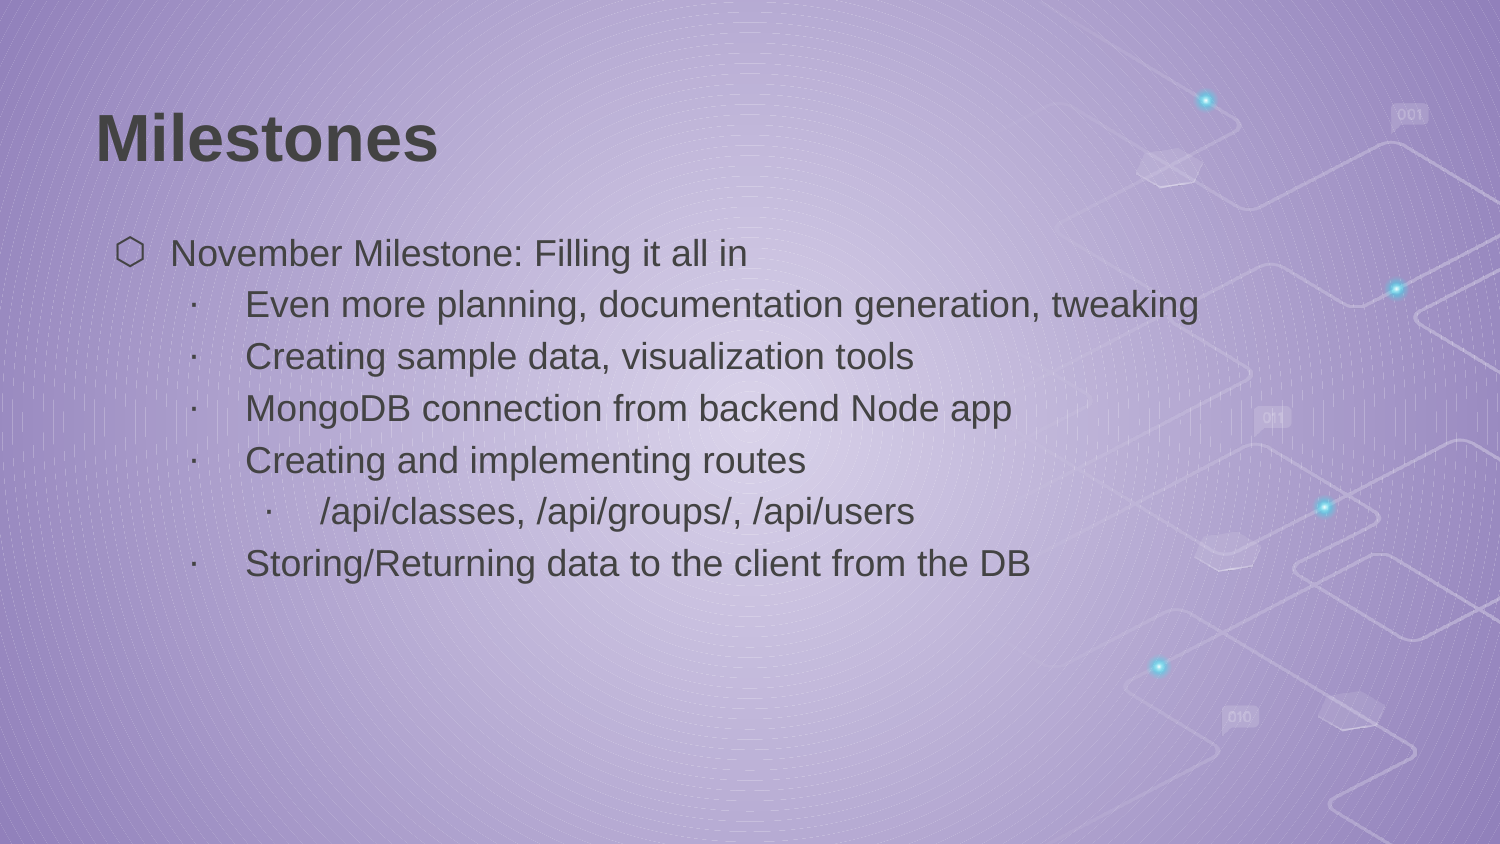

# Milestones
November Milestone: Filling it all in
Even more planning, documentation generation, tweaking
Creating sample data, visualization tools
MongoDB connection from backend Node app
Creating and implementing routes
/api/classes, /api/groups/, /api/users
Storing/Returning data to the client from the DB